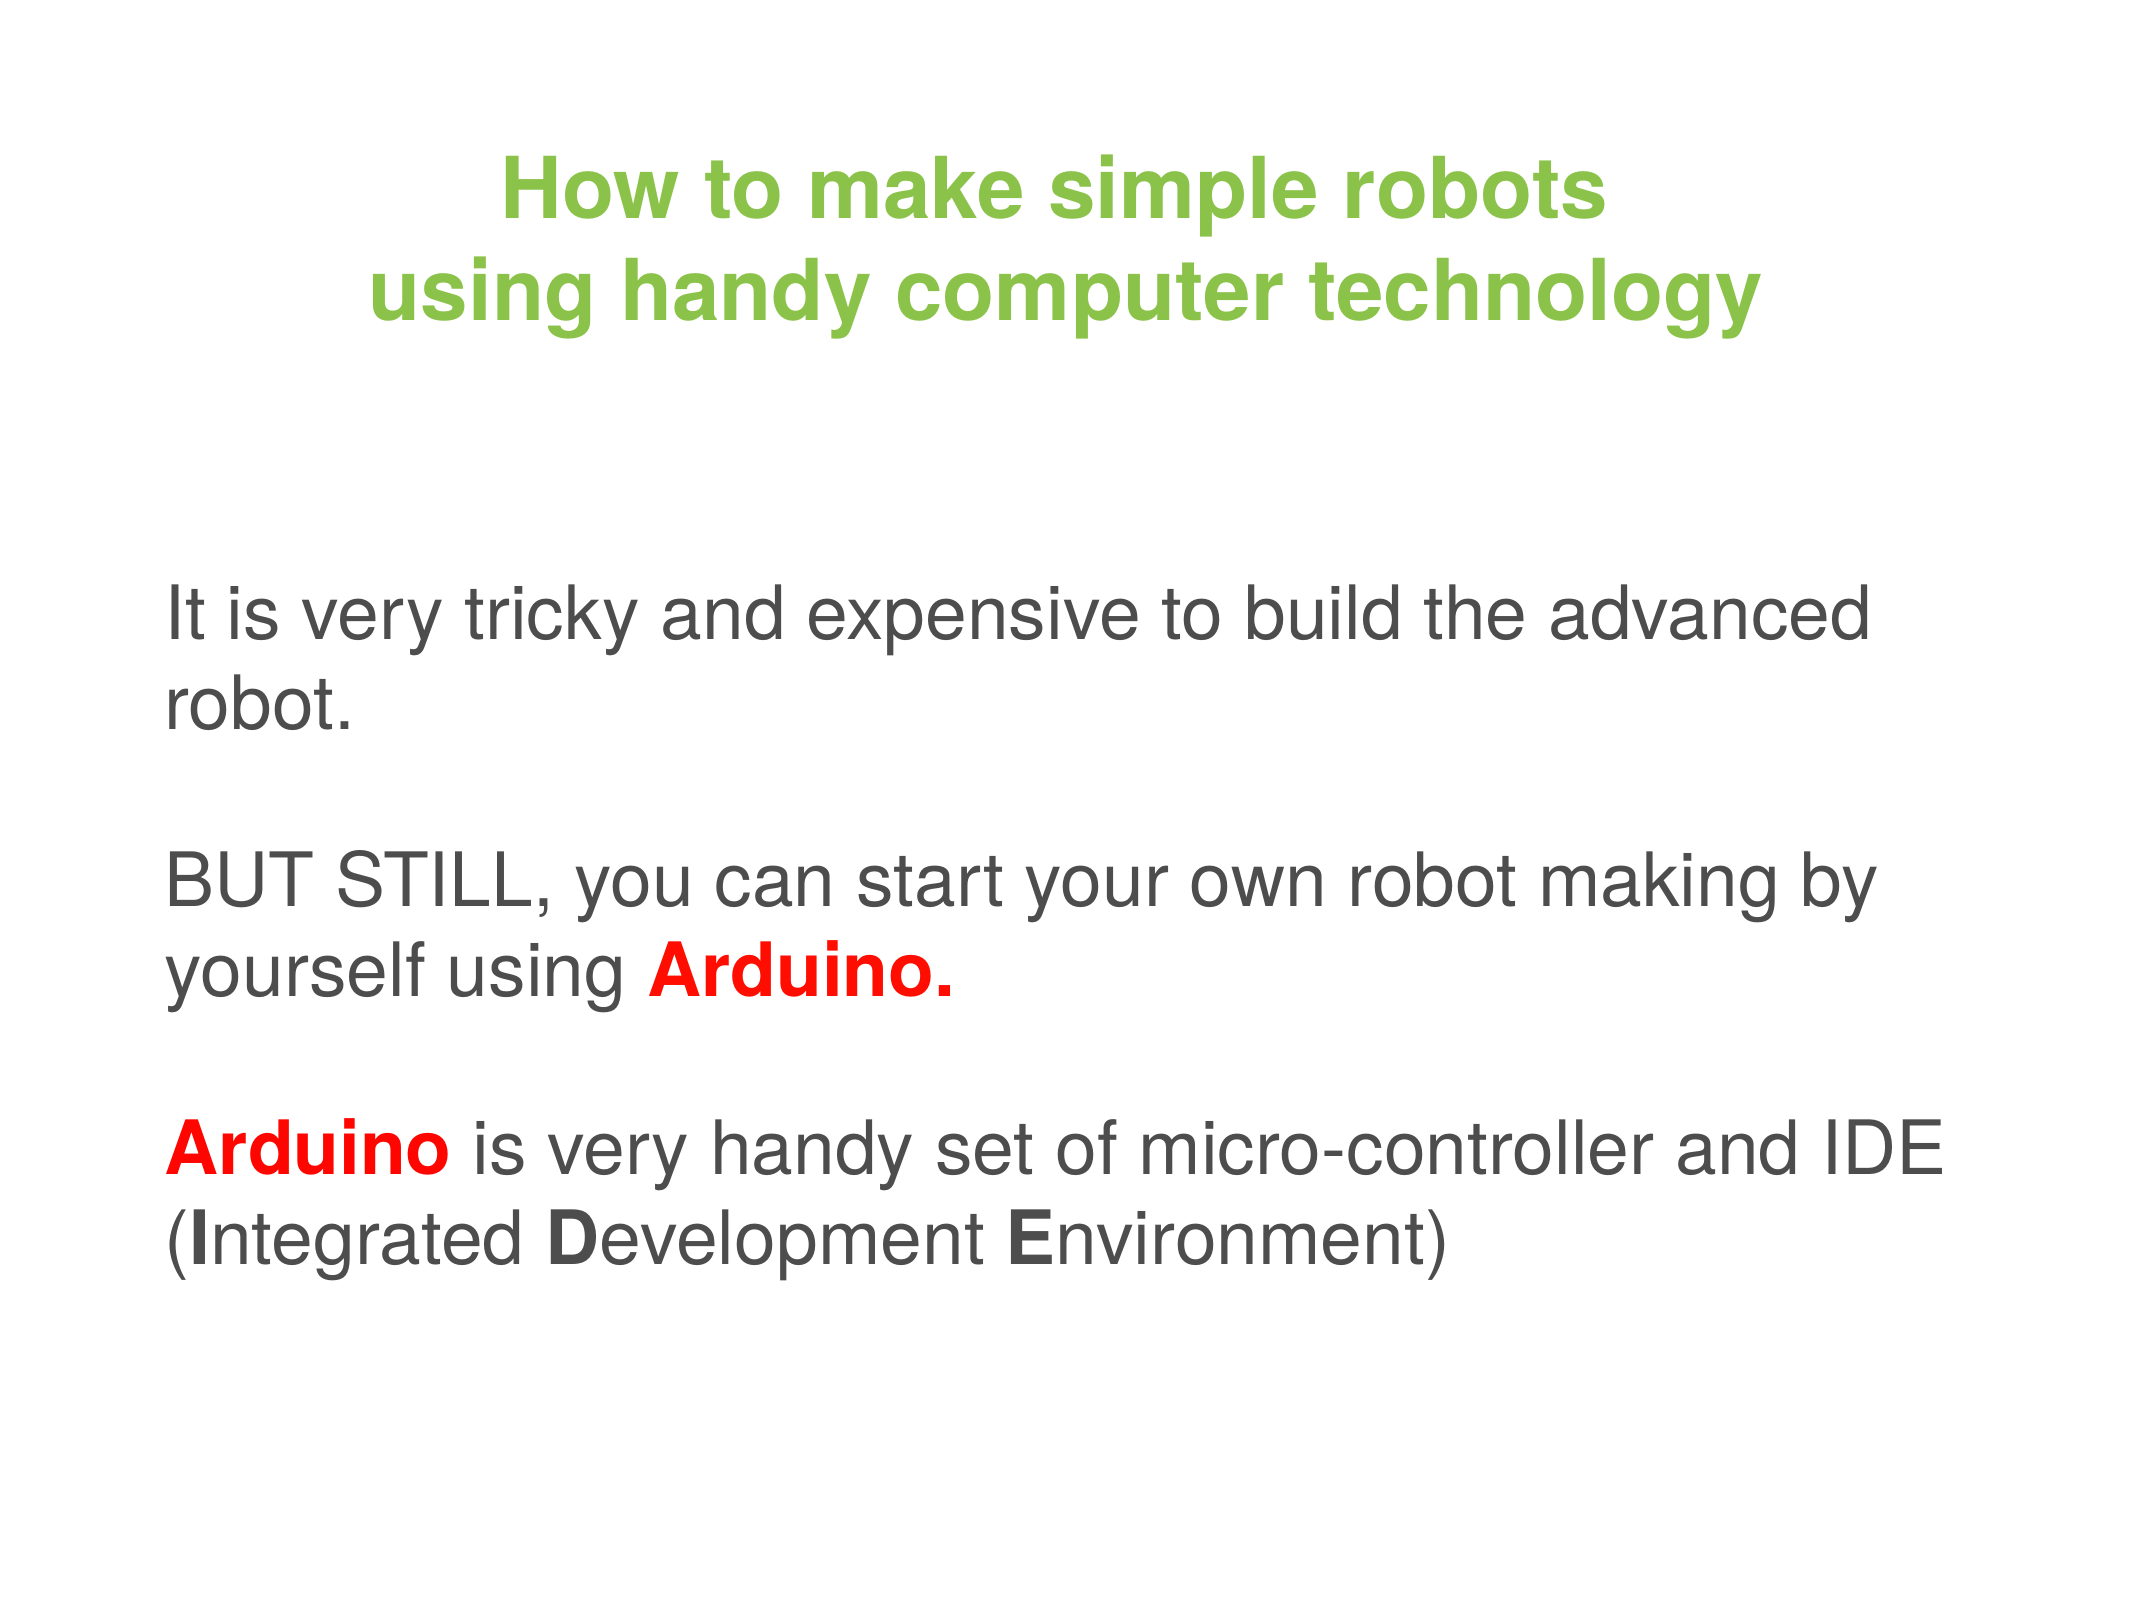

# How to make simple robots using handy computer technology
It is very tricky and expensive to build the advanced robot.
BUT STILL, you can start your own robot making by yourself using Arduino.
Arduino is very handy set of micro-controller and IDE (Integrated Development Environment)